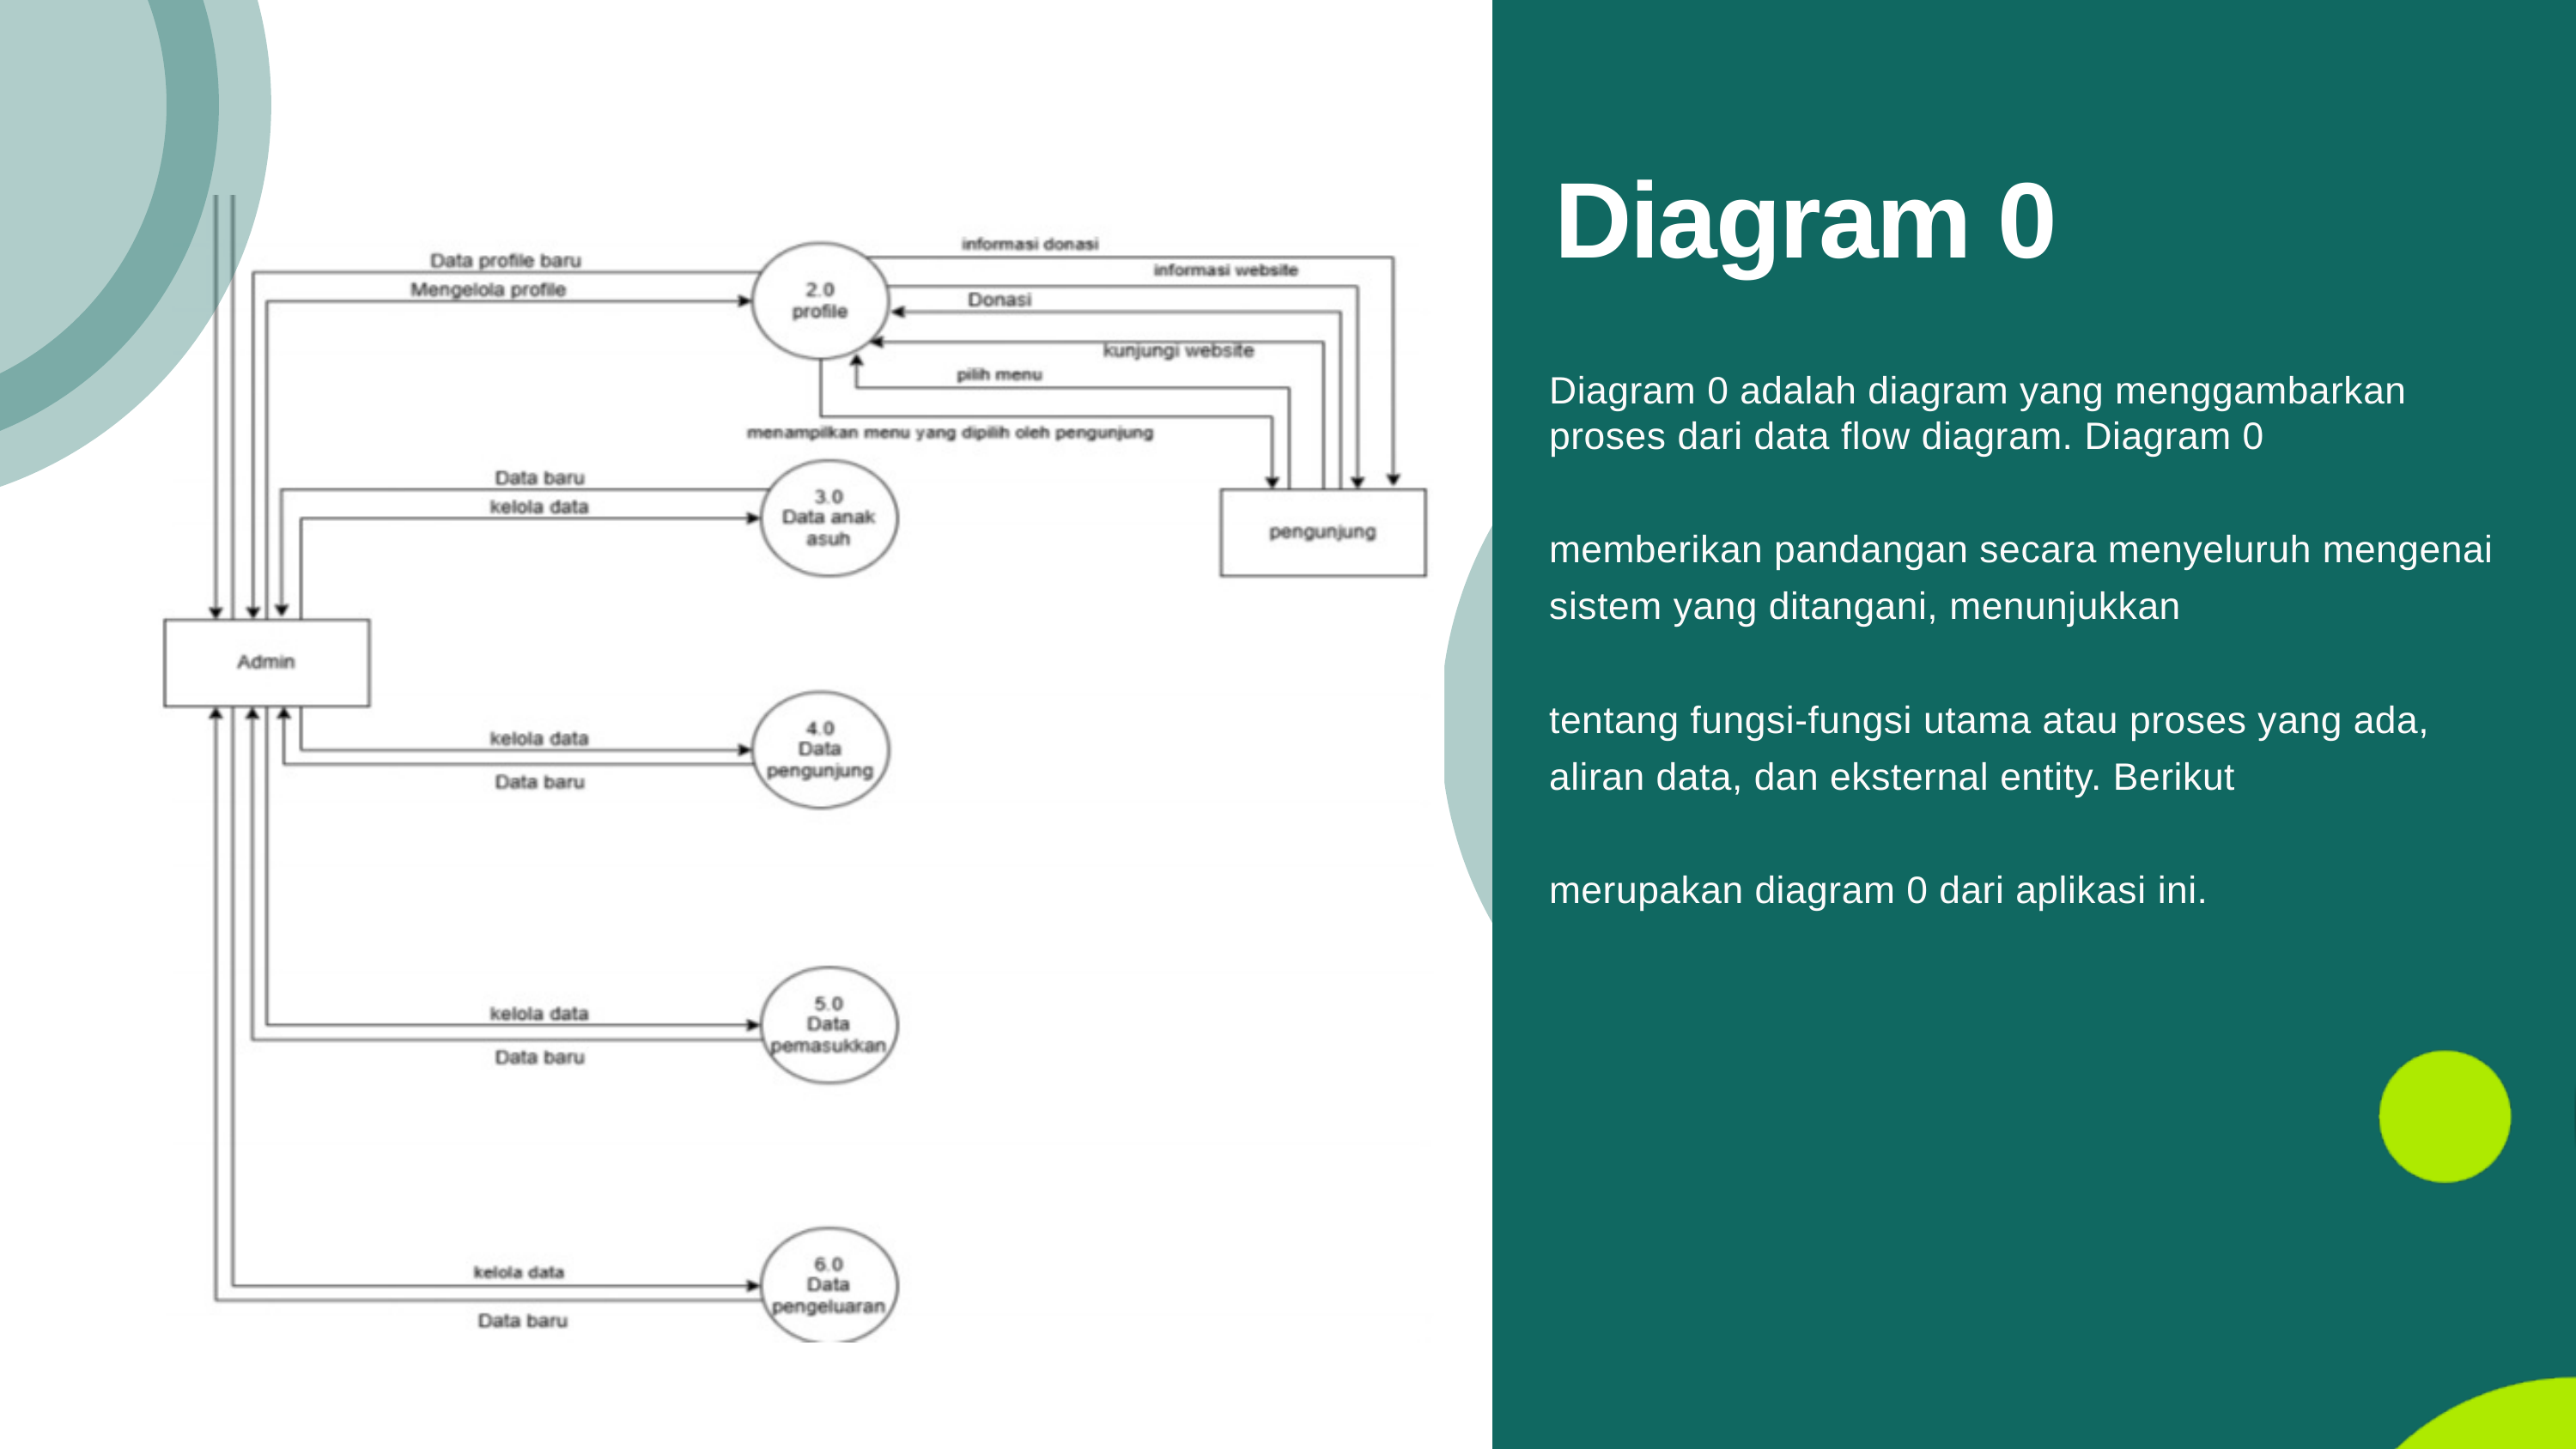

Diagram 0

Diagram 0 adalah diagram yang menggambarkan proses dari data flow diagram. Diagram 0
memberikan pandangan secara menyeluruh mengenai sistem yang ditangani, menunjukkan
tentang fungsi-fungsi utama atau proses yang ada, aliran data, dan eksternal entity. Berikut
merupakan diagram 0 dari aplikasi ini.